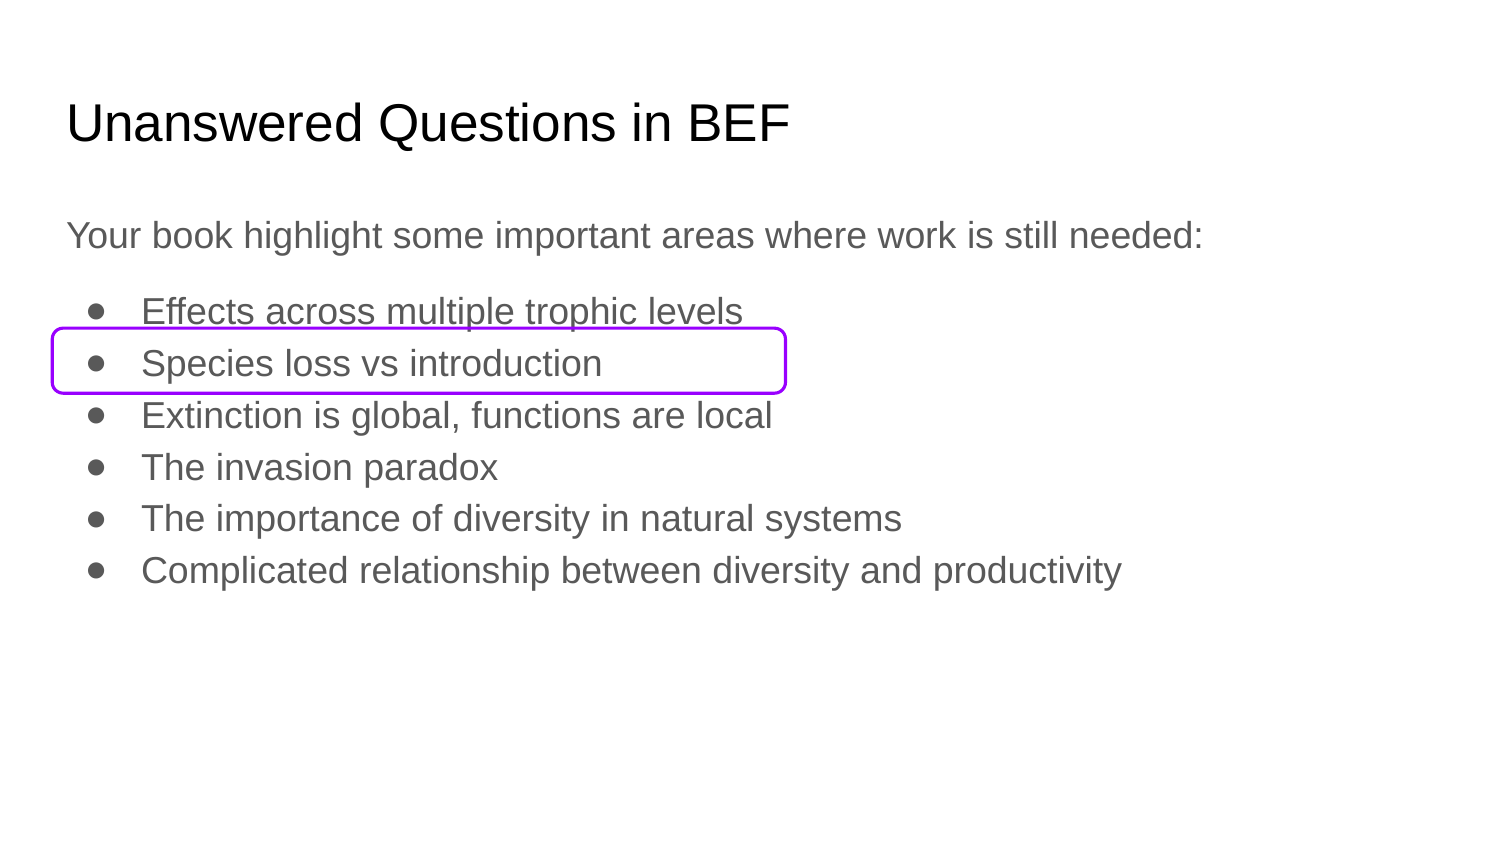

# Unanswered Questions in BEF
Your book highlight some important areas where work is still needed:
Effects across multiple trophic levels
Species loss vs introduction
Extinction is global, functions are local
The invasion paradox
The importance of diversity in natural systems
Complicated relationship between diversity and productivity